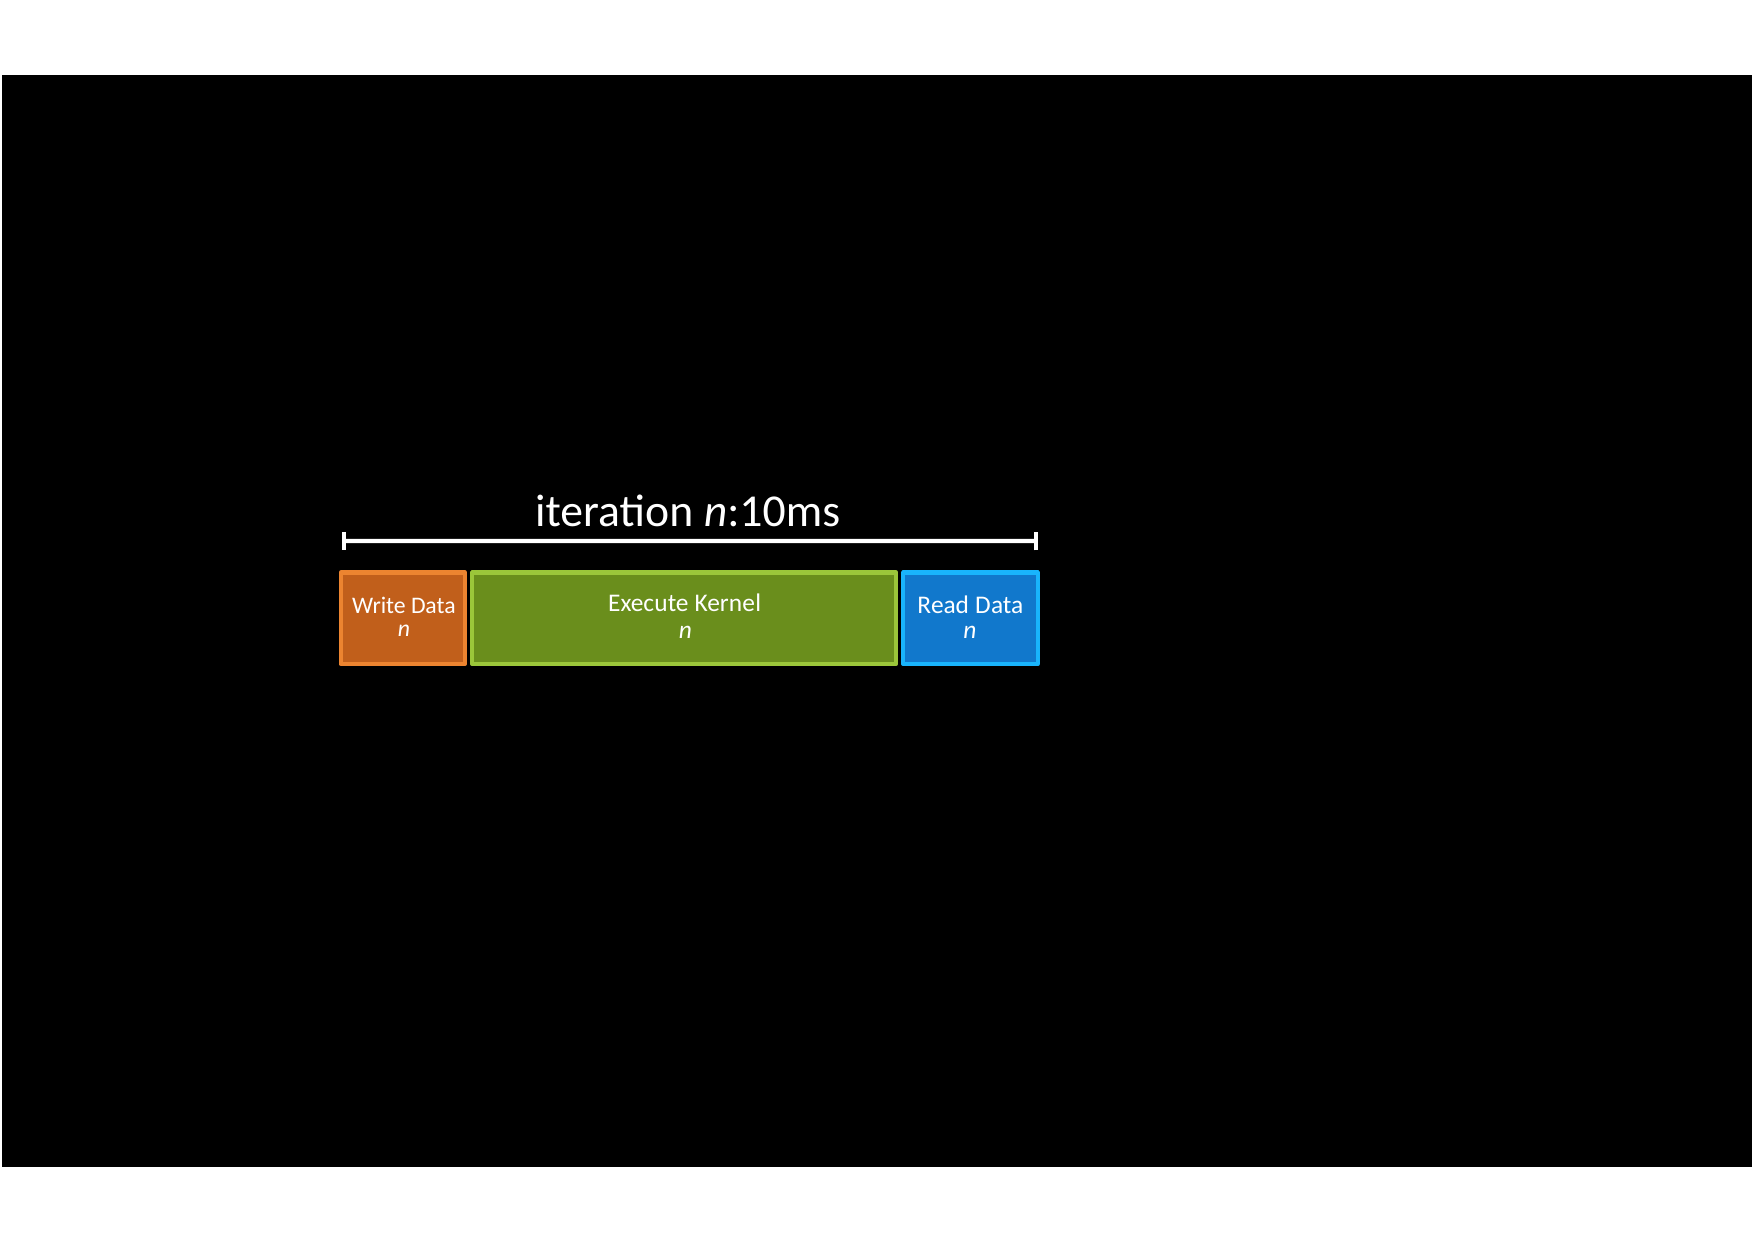

iteration n:10ms

	Execute Kernel
		n

Read Data
	n
Write Data
	n